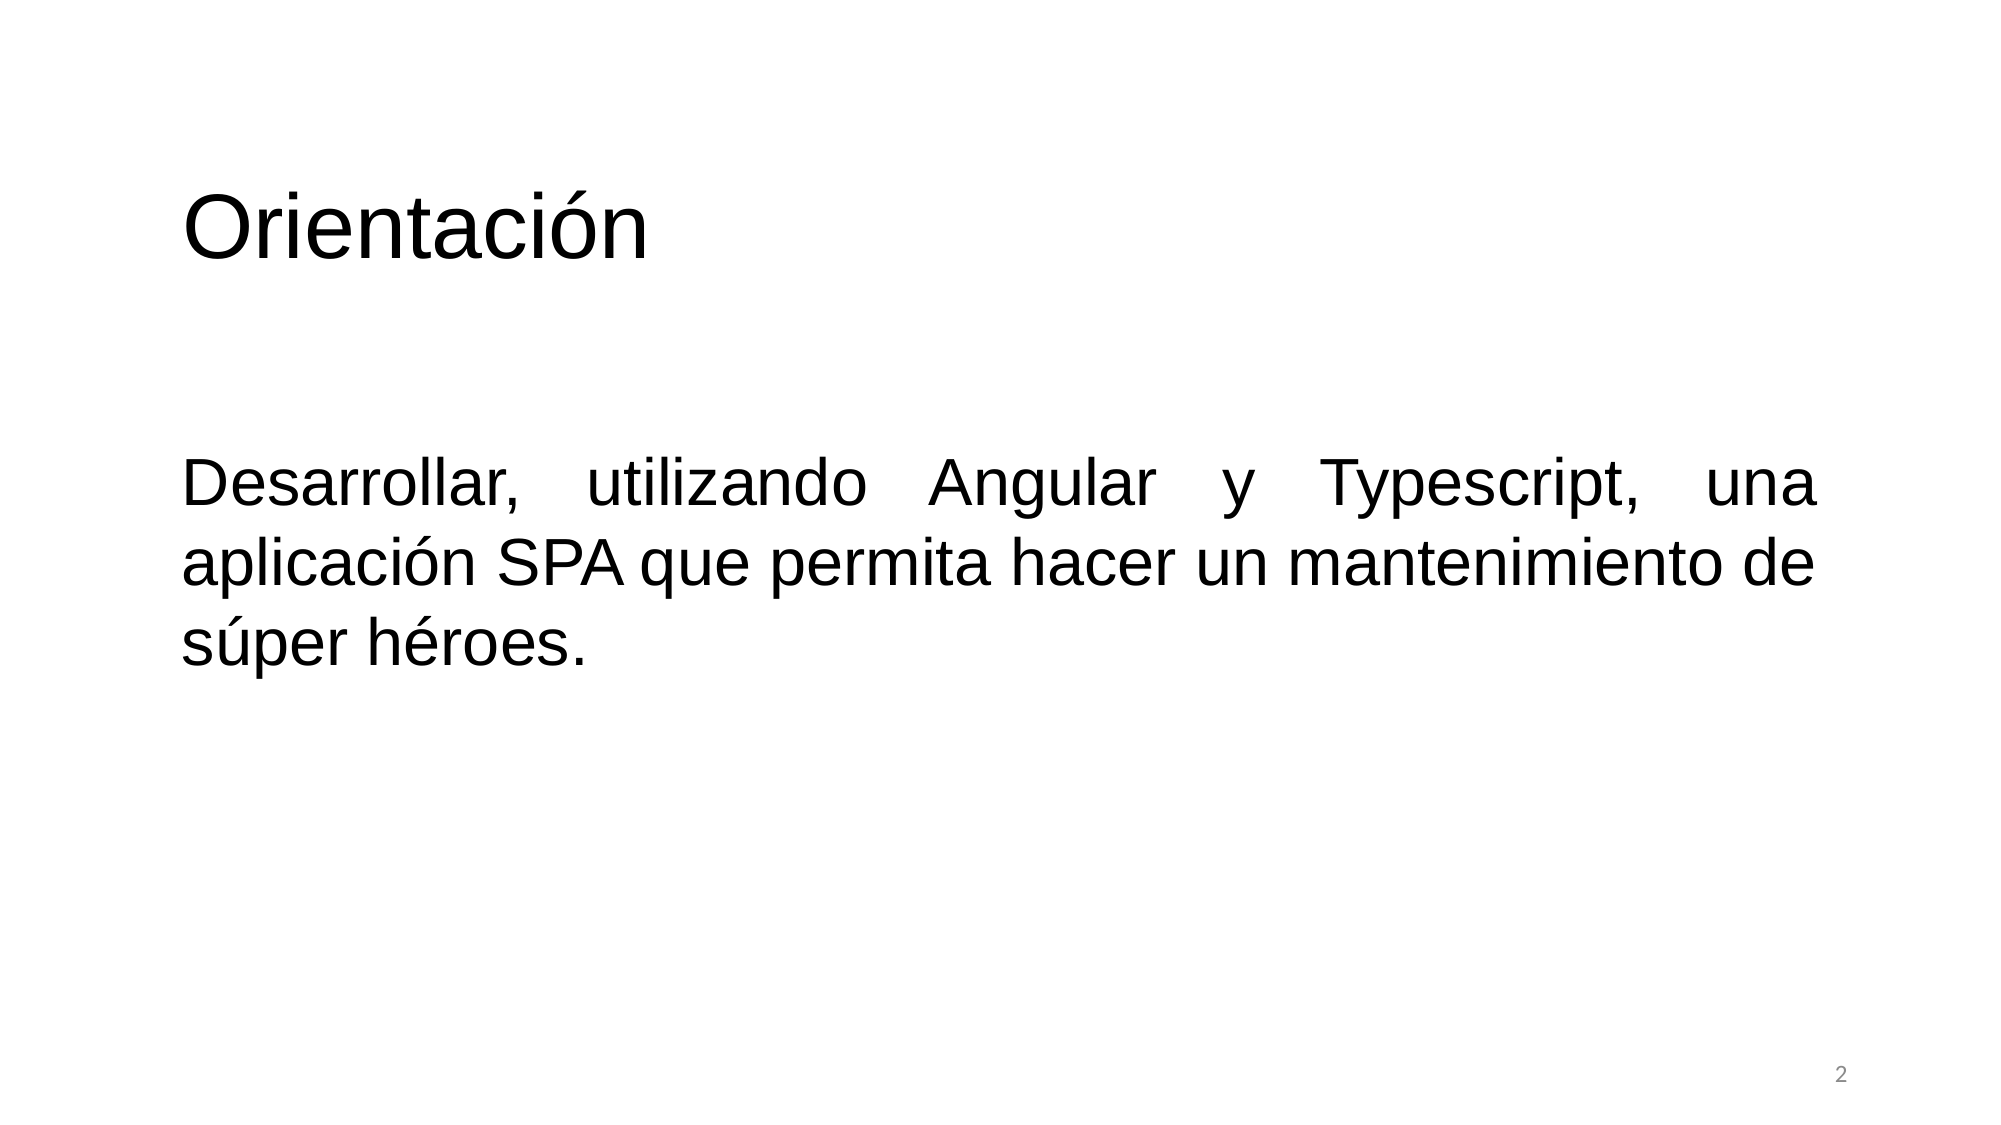

# Orientación
Desarrollar, utilizando Angular y Typescript, una aplicación SPA que permita hacer un mantenimiento de súper héroes.
2